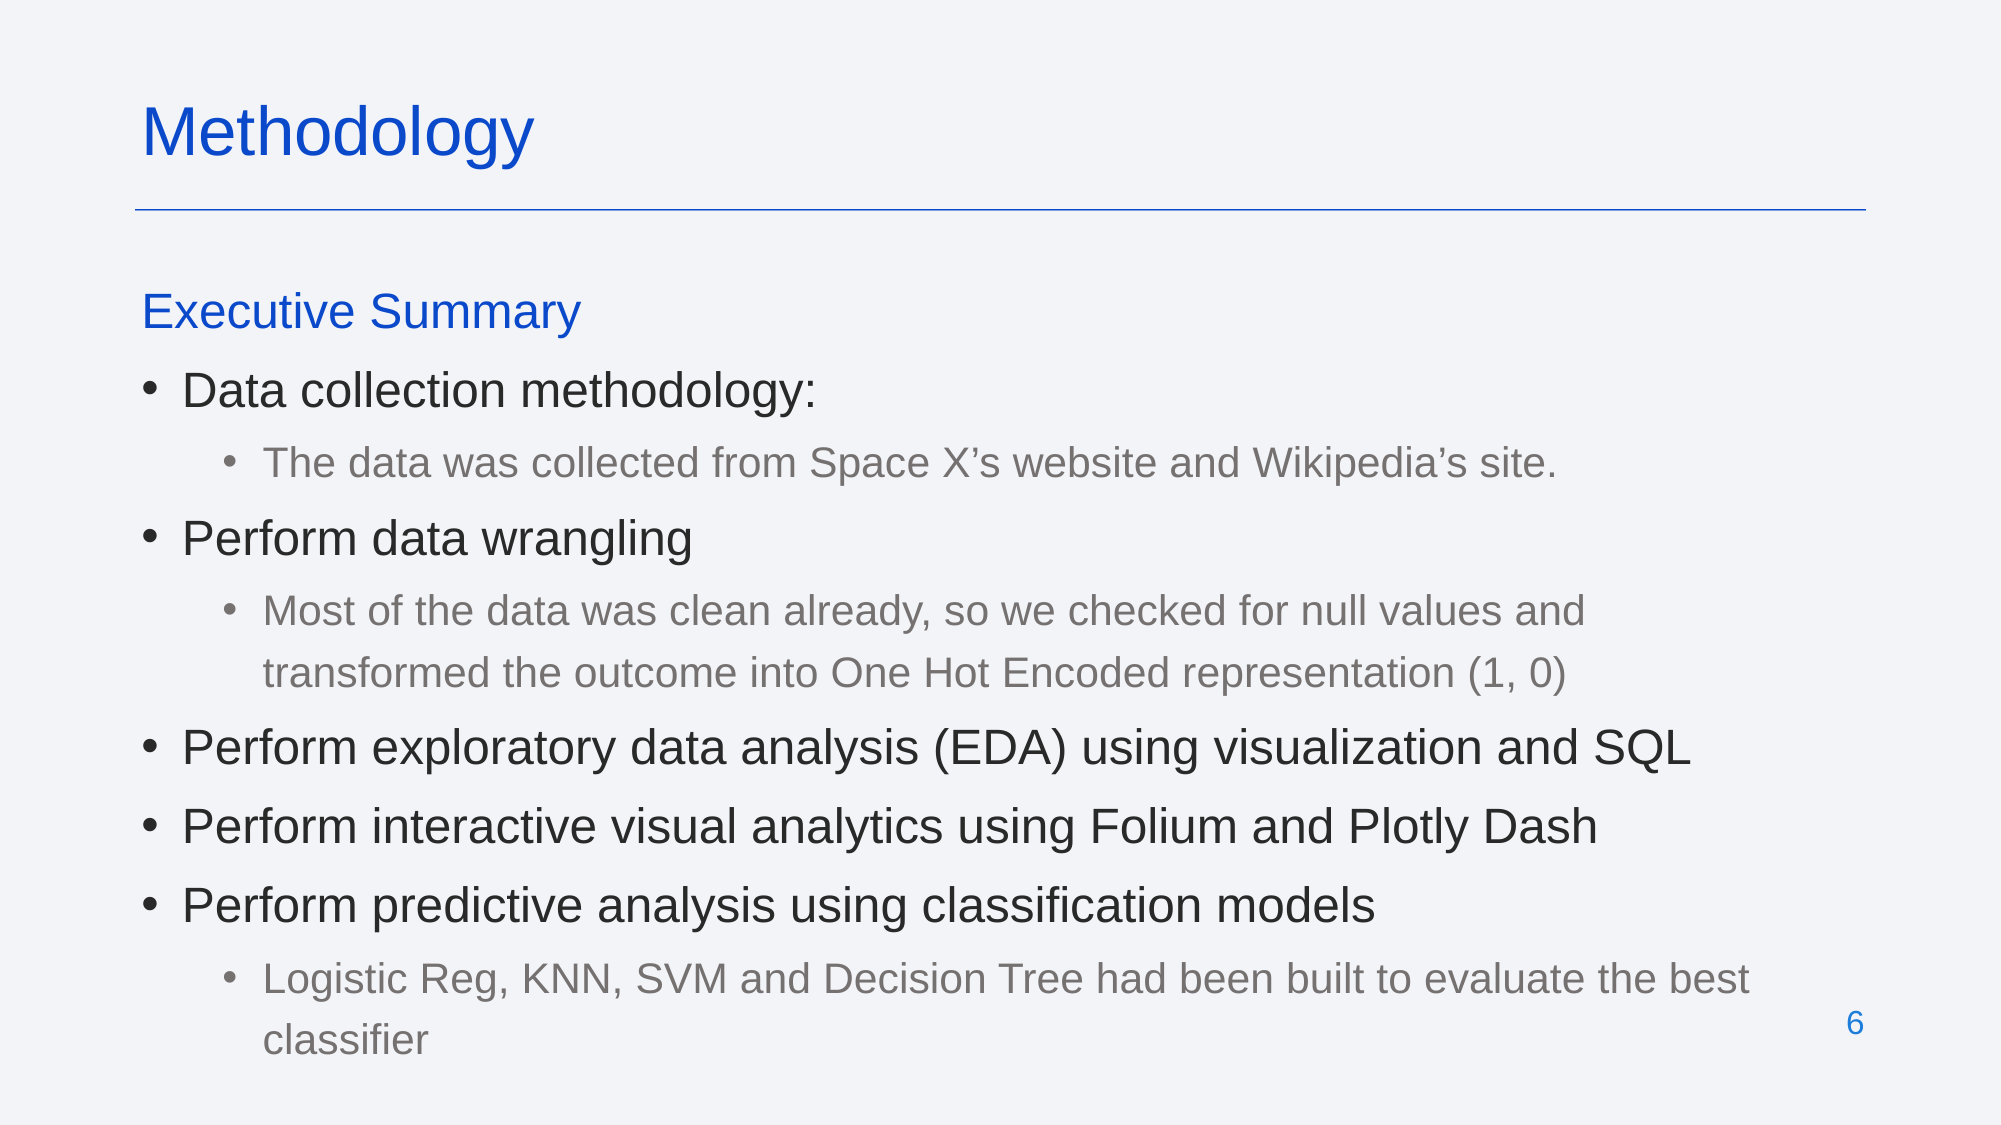

Methodology
Executive Summary
Data collection methodology:
The data was collected from Space X’s website and Wikipedia’s site.
Perform data wrangling
Most of the data was clean already, so we checked for null values and transformed the outcome into One Hot Encoded representation (1, 0)
Perform exploratory data analysis (EDA) using visualization and SQL
Perform interactive visual analytics using Folium and Plotly Dash
Perform predictive analysis using classification models
Logistic Reg, KNN, SVM and Decision Tree had been built to evaluate the best classifier

6